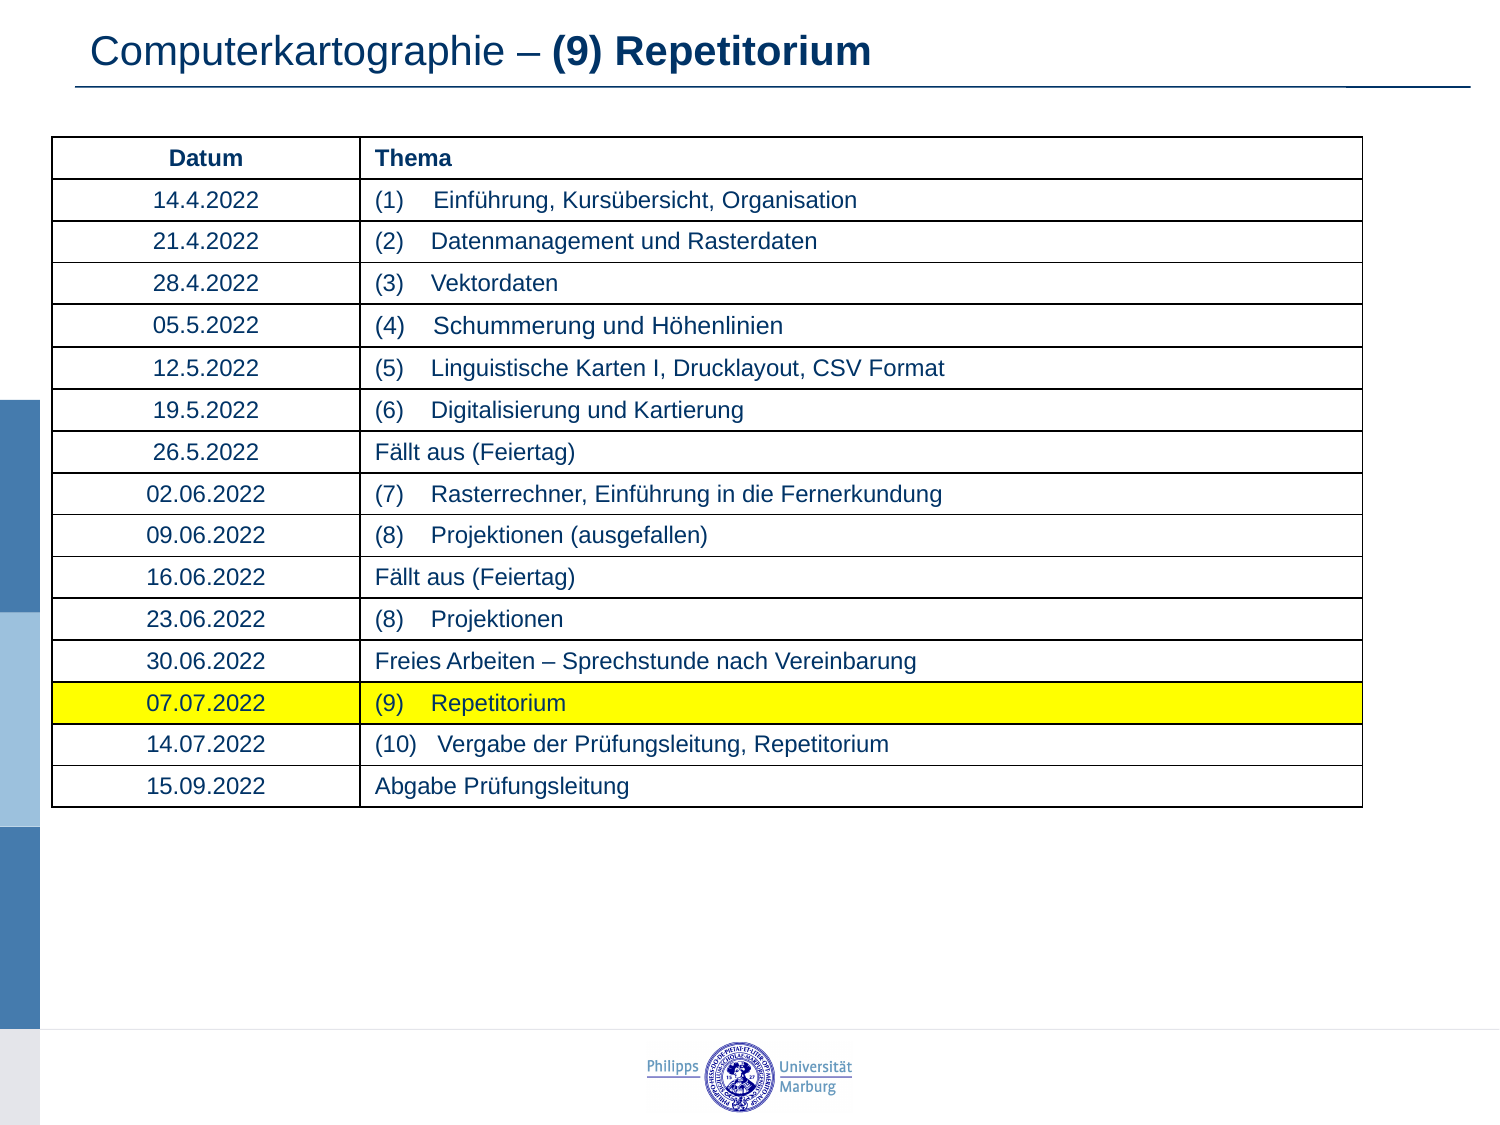

Computerkartographie – (9) Repetitorium

| Datum | Thema |
| --- | --- |
| 14.4.2022 | (1) Einführung, Kursübersicht, Organisation |
| 21.4.2022 | (2) Datenmanagement und Rasterdaten |
| 28.4.2022 | (3) Vektordaten |
| 05.5.2022 | (4) Schummerung und Höhenlinien |
| 12.5.2022 | (5) Linguistische Karten I, Drucklayout, CSV Format |
| 19.5.2022 | (6) Digitalisierung und Kartierung |
| 26.5.2022 | Fällt aus (Feiertag) |
| 02.06.2022 | (7) Rasterrechner, Einführung in die Fernerkundung |
| 09.06.2022 | (8) Projektionen (ausgefallen) |
| 16.06.2022 | Fällt aus (Feiertag) |
| 23.06.2022 | (8) Projektionen |
| 30.06.2022 | Freies Arbeiten – Sprechstunde nach Vereinbarung |
| 07.07.2022 | (9) Repetitorium |
| 14.07.2022 | (10) Vergabe der Prüfungsleitung, Repetitorium |
| 15.09.2022 | Abgabe Prüfungsleitung |